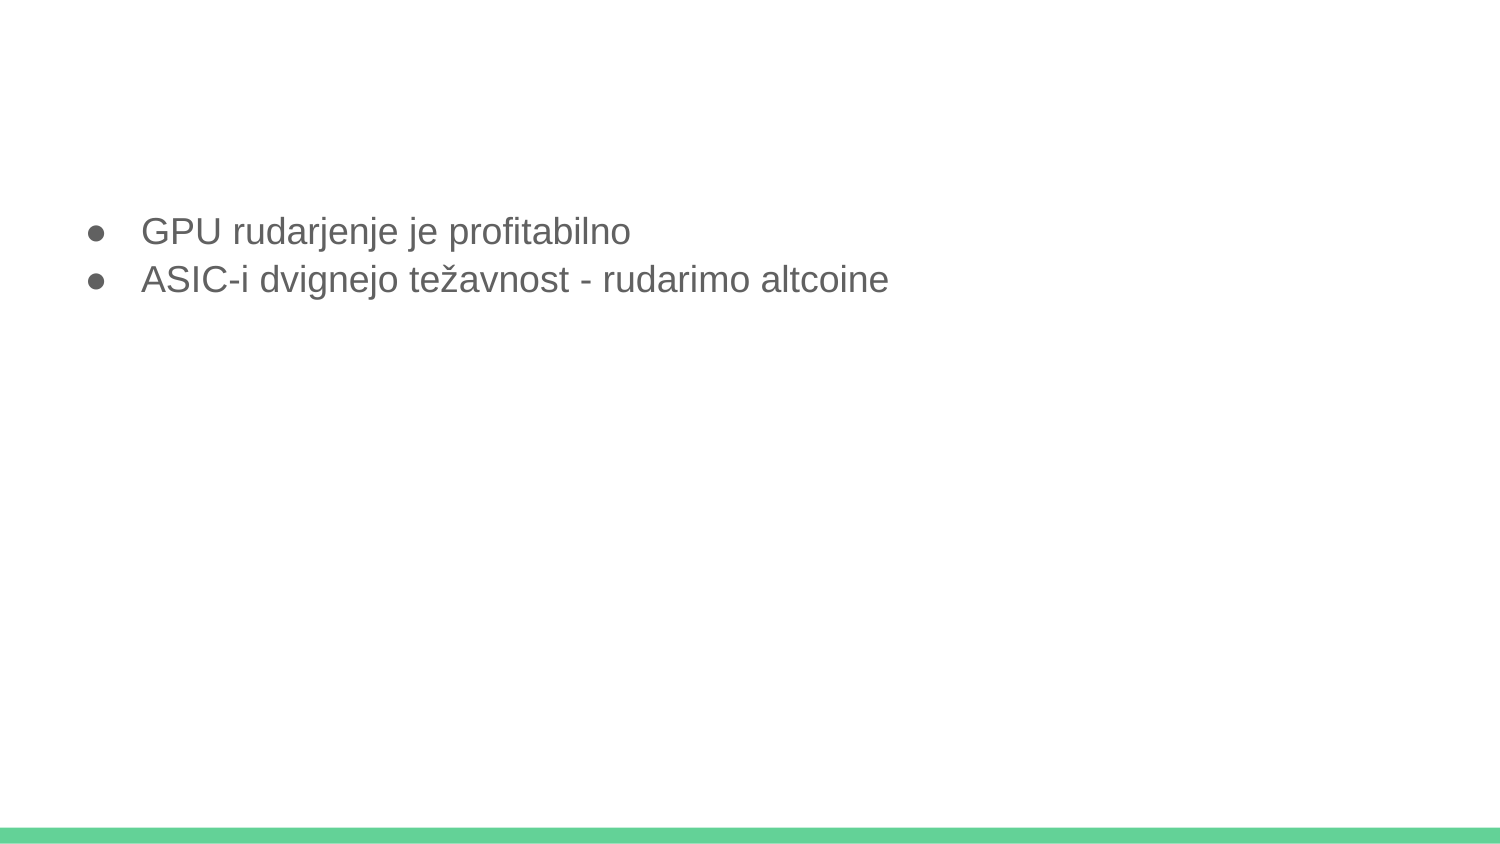

GPU rudarjenje je profitabilno
ASIC-i dvignejo težavnost - rudarimo altcoine